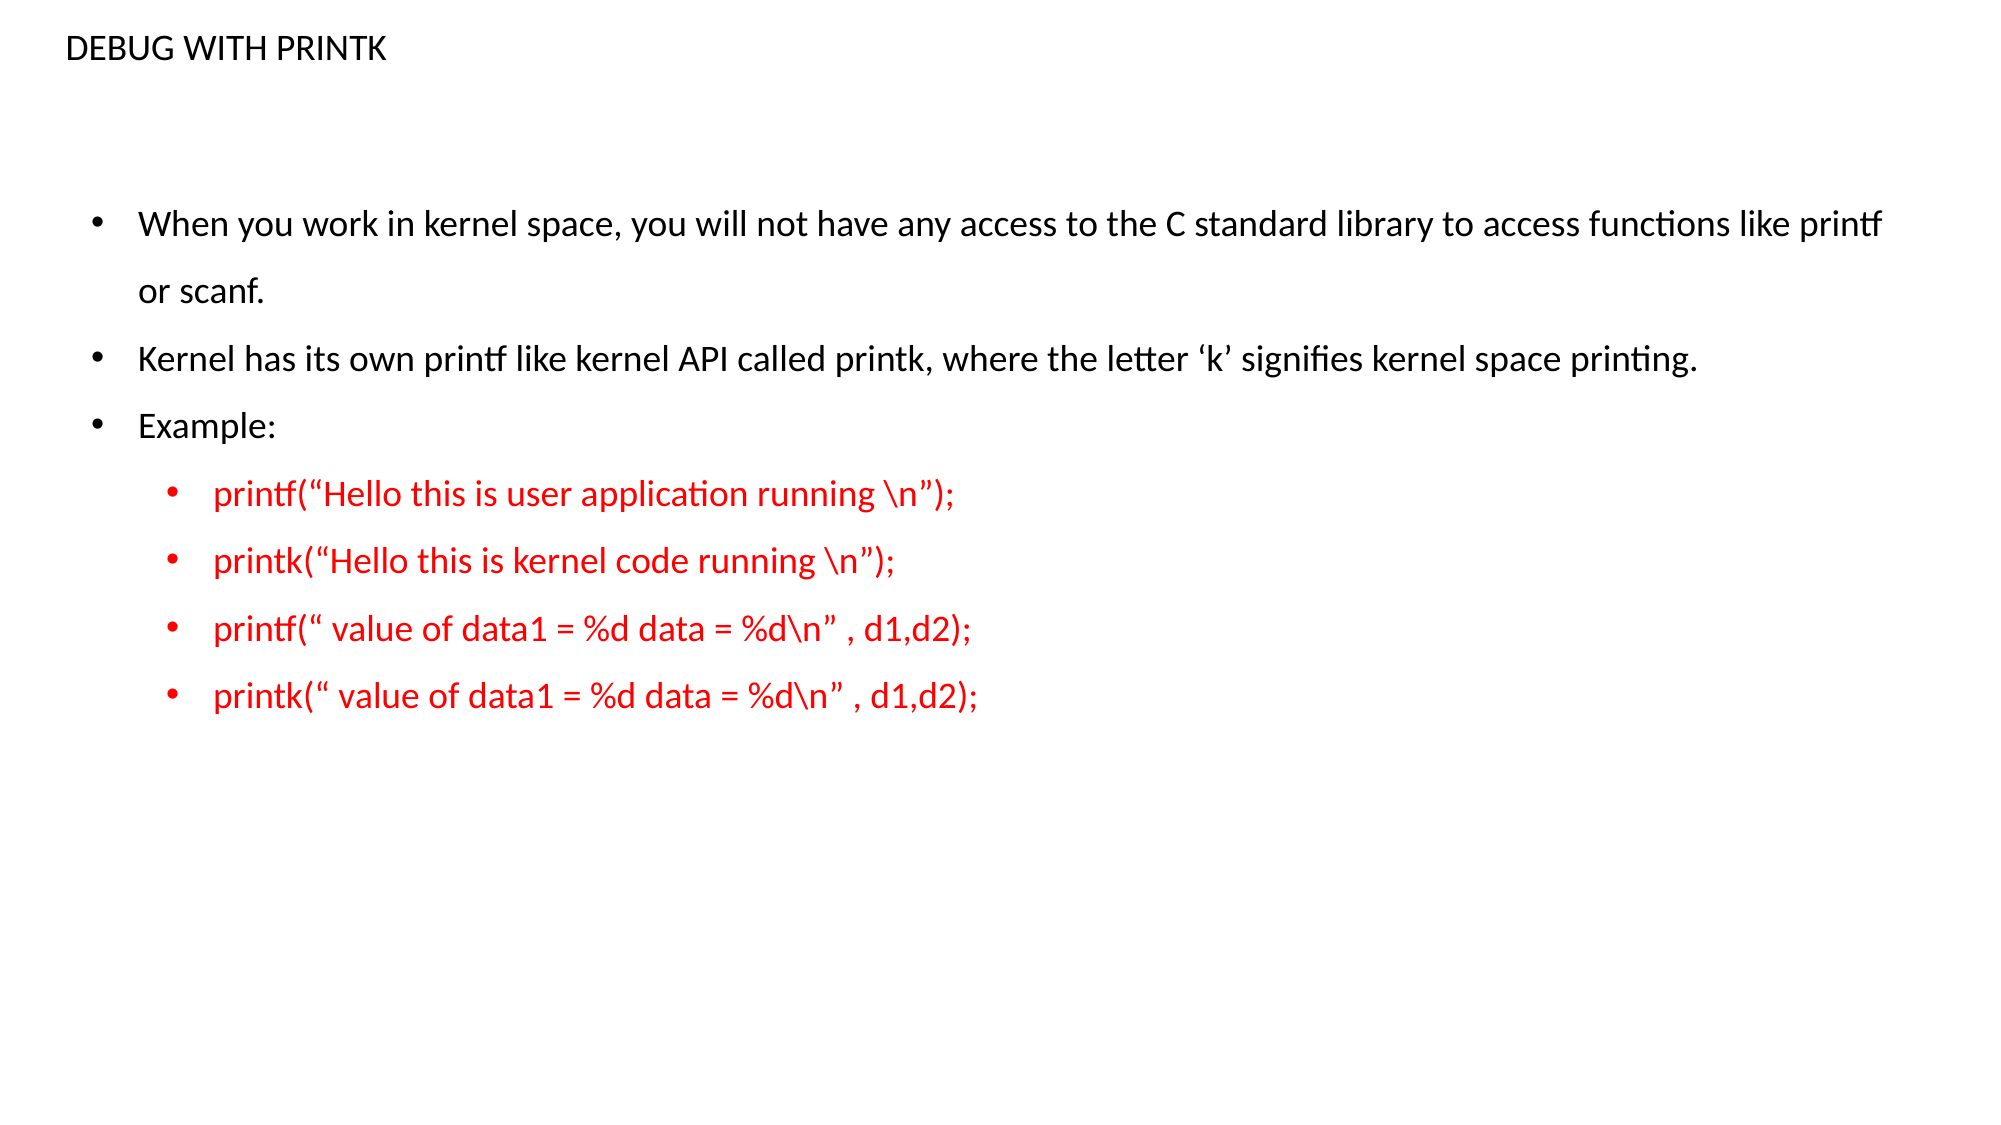

DEBUG WITH PRINTK
When you work in kernel space, you will not have any access to the C standard library to access functions like printf or scanf.
Kernel has its own printf like kernel API called printk, where the letter ‘k’ signifies kernel space printing.
Example:
printf(“Hello this is user application running \n”);
printk(“Hello this is kernel code running \n”);
printf(“ value of data1 = %d data = %d\n” , d1,d2);
printk(“ value of data1 = %d data = %d\n” , d1,d2);